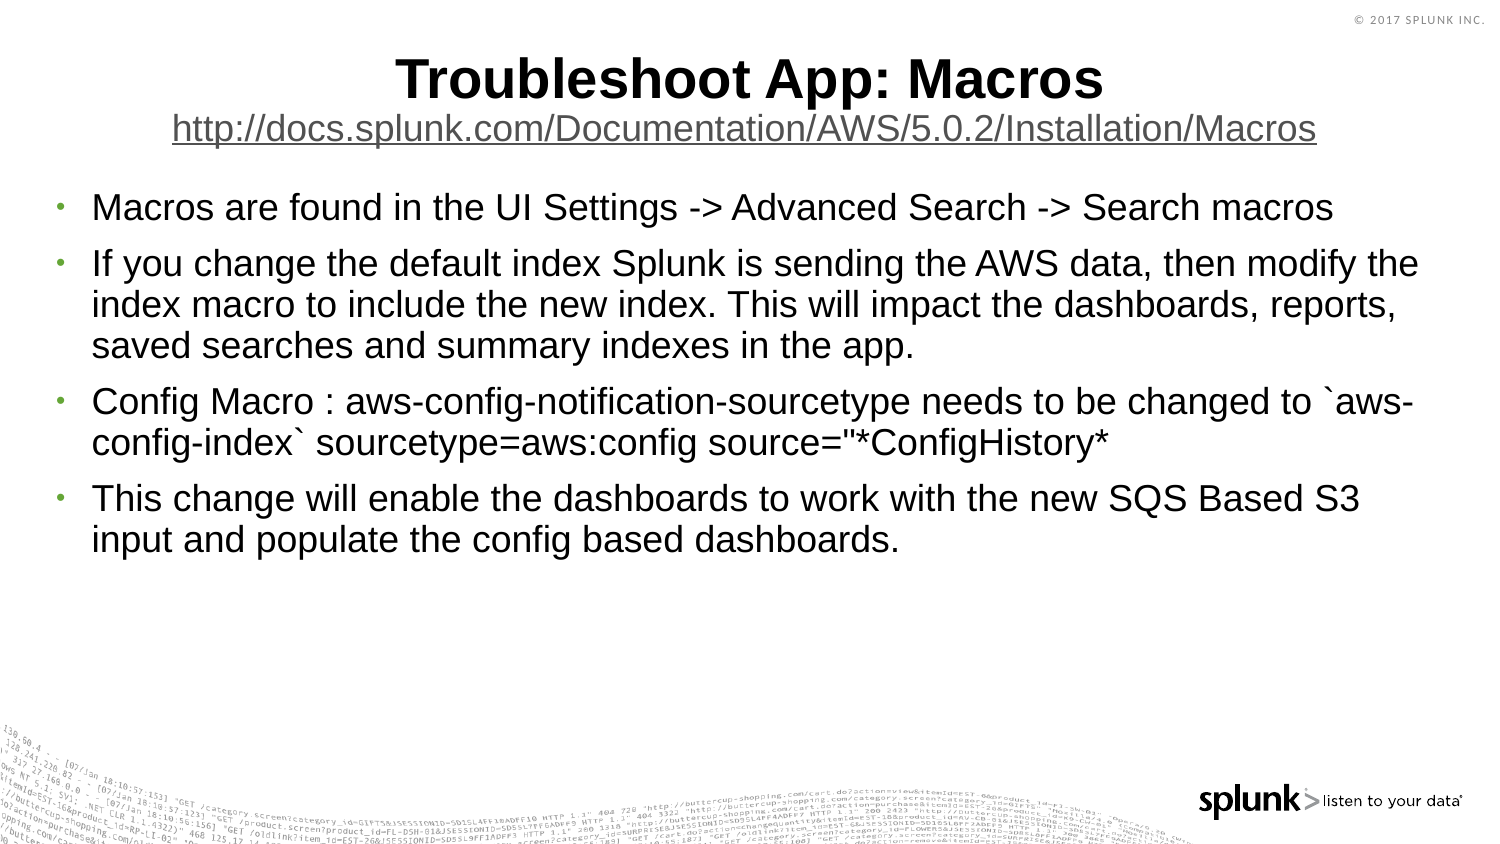

# Troubleshoot App: Macros
http://docs.splunk.com/Documentation/AWS/5.0.2/Installation/Macros
Macros are found in the UI Settings -> Advanced Search -> Search macros
If you change the default index Splunk is sending the AWS data, then modify the index macro to include the new index. This will impact the dashboards, reports, saved searches and summary indexes in the app.
Config Macro : aws-config-notification-sourcetype needs to be changed to `aws-config-index` sourcetype=aws:config source="*ConfigHistory*
This change will enable the dashboards to work with the new SQS Based S3 input and populate the config based dashboards.